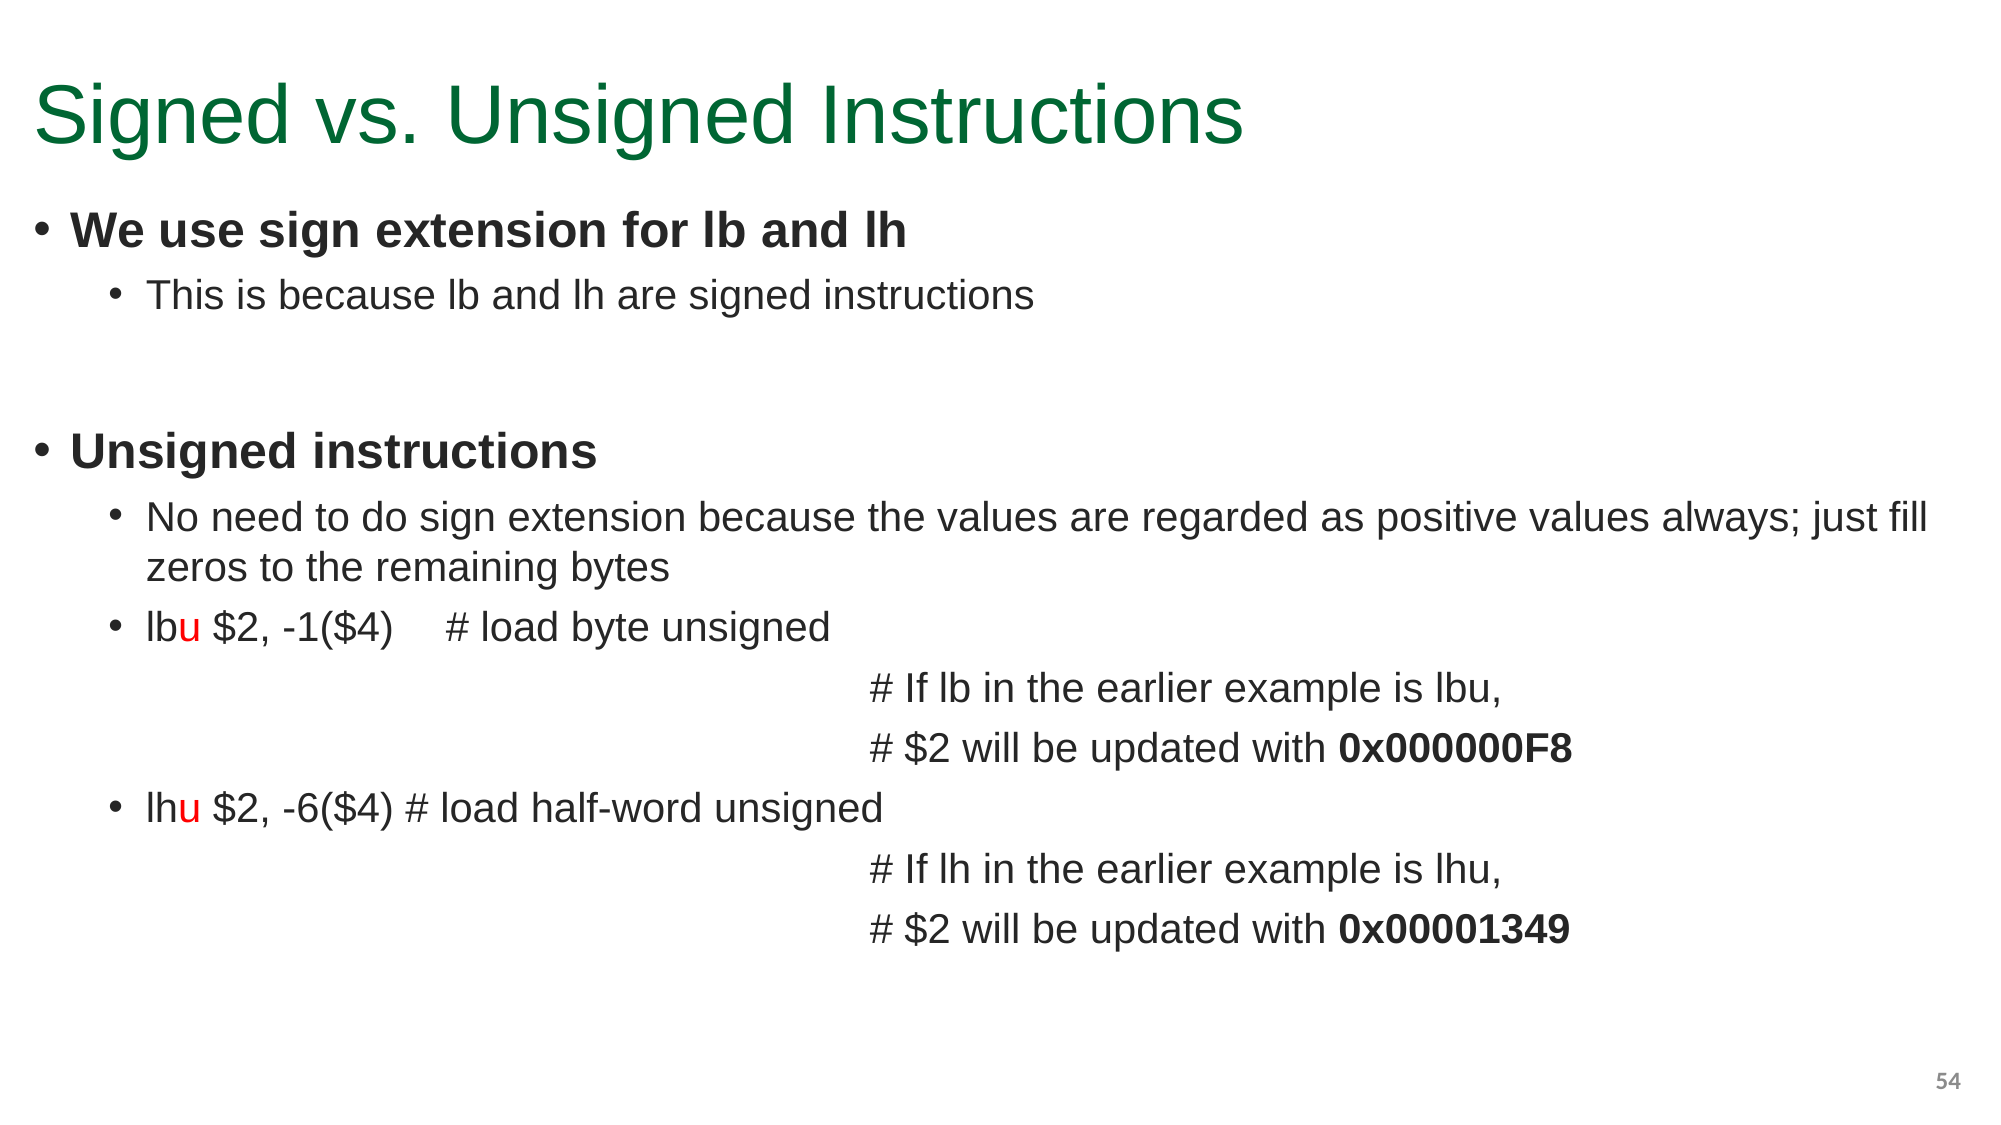

# Signed vs. Unsigned Instructions
We use sign extension for lb and lh
This is because lb and lh are signed instructions

Unsigned instructions
No need to do sign extension because the values are regarded as positive values always; just fill zeros to the remaining bytes
lbu $2, -1($4) 	# load byte unsigned
					# If lb in the earlier example is lbu,
					# $2 will be updated with 0x000000F8
lhu $2, -6($4) # load half-word unsigned
					# If lh in the earlier example is lhu,
					# $2 will be updated with 0x00001349

54